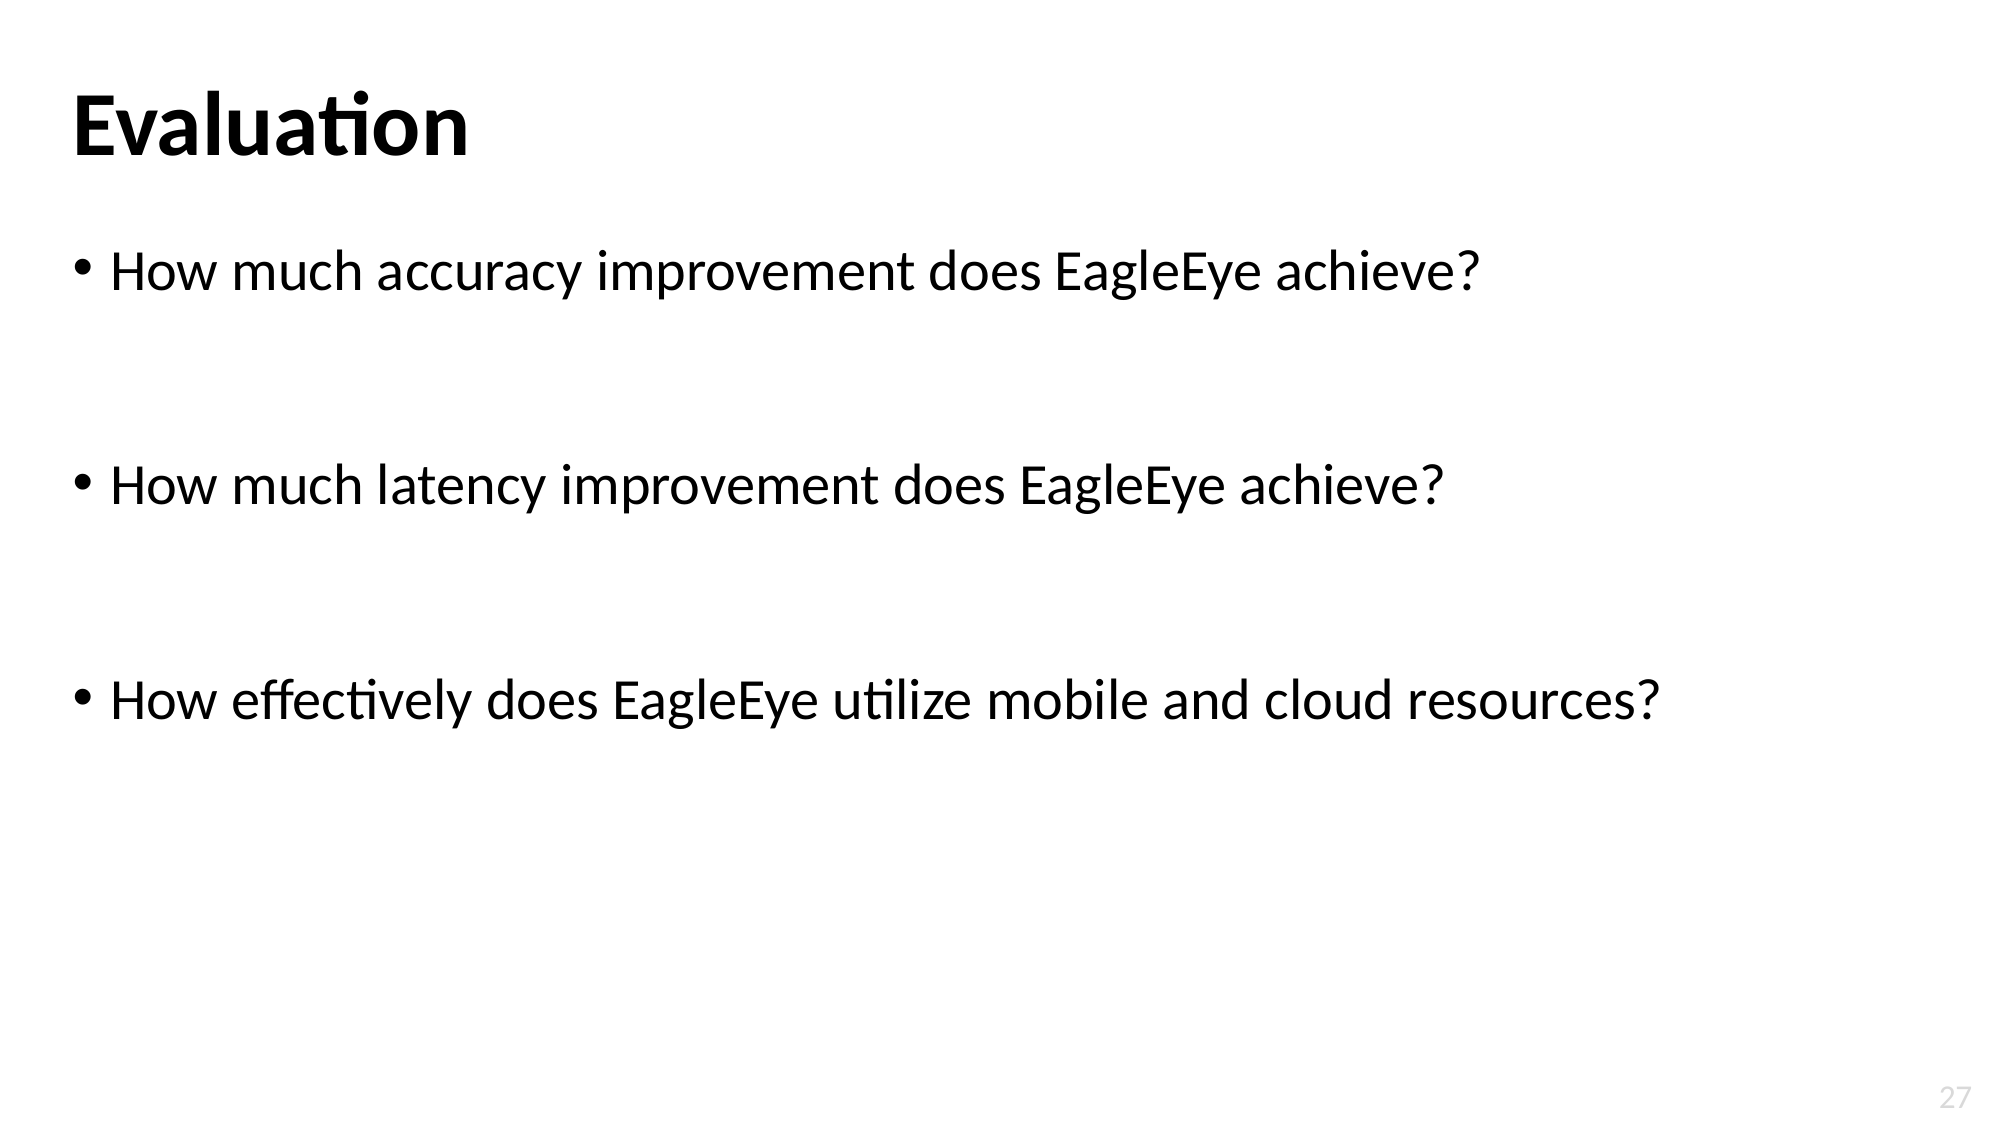

# Evaluation
How much accuracy improvement does EagleEye achieve?

How much latency improvement does EagleEye achieve?

How effectively does EagleEye utilize mobile and cloud resources?

27